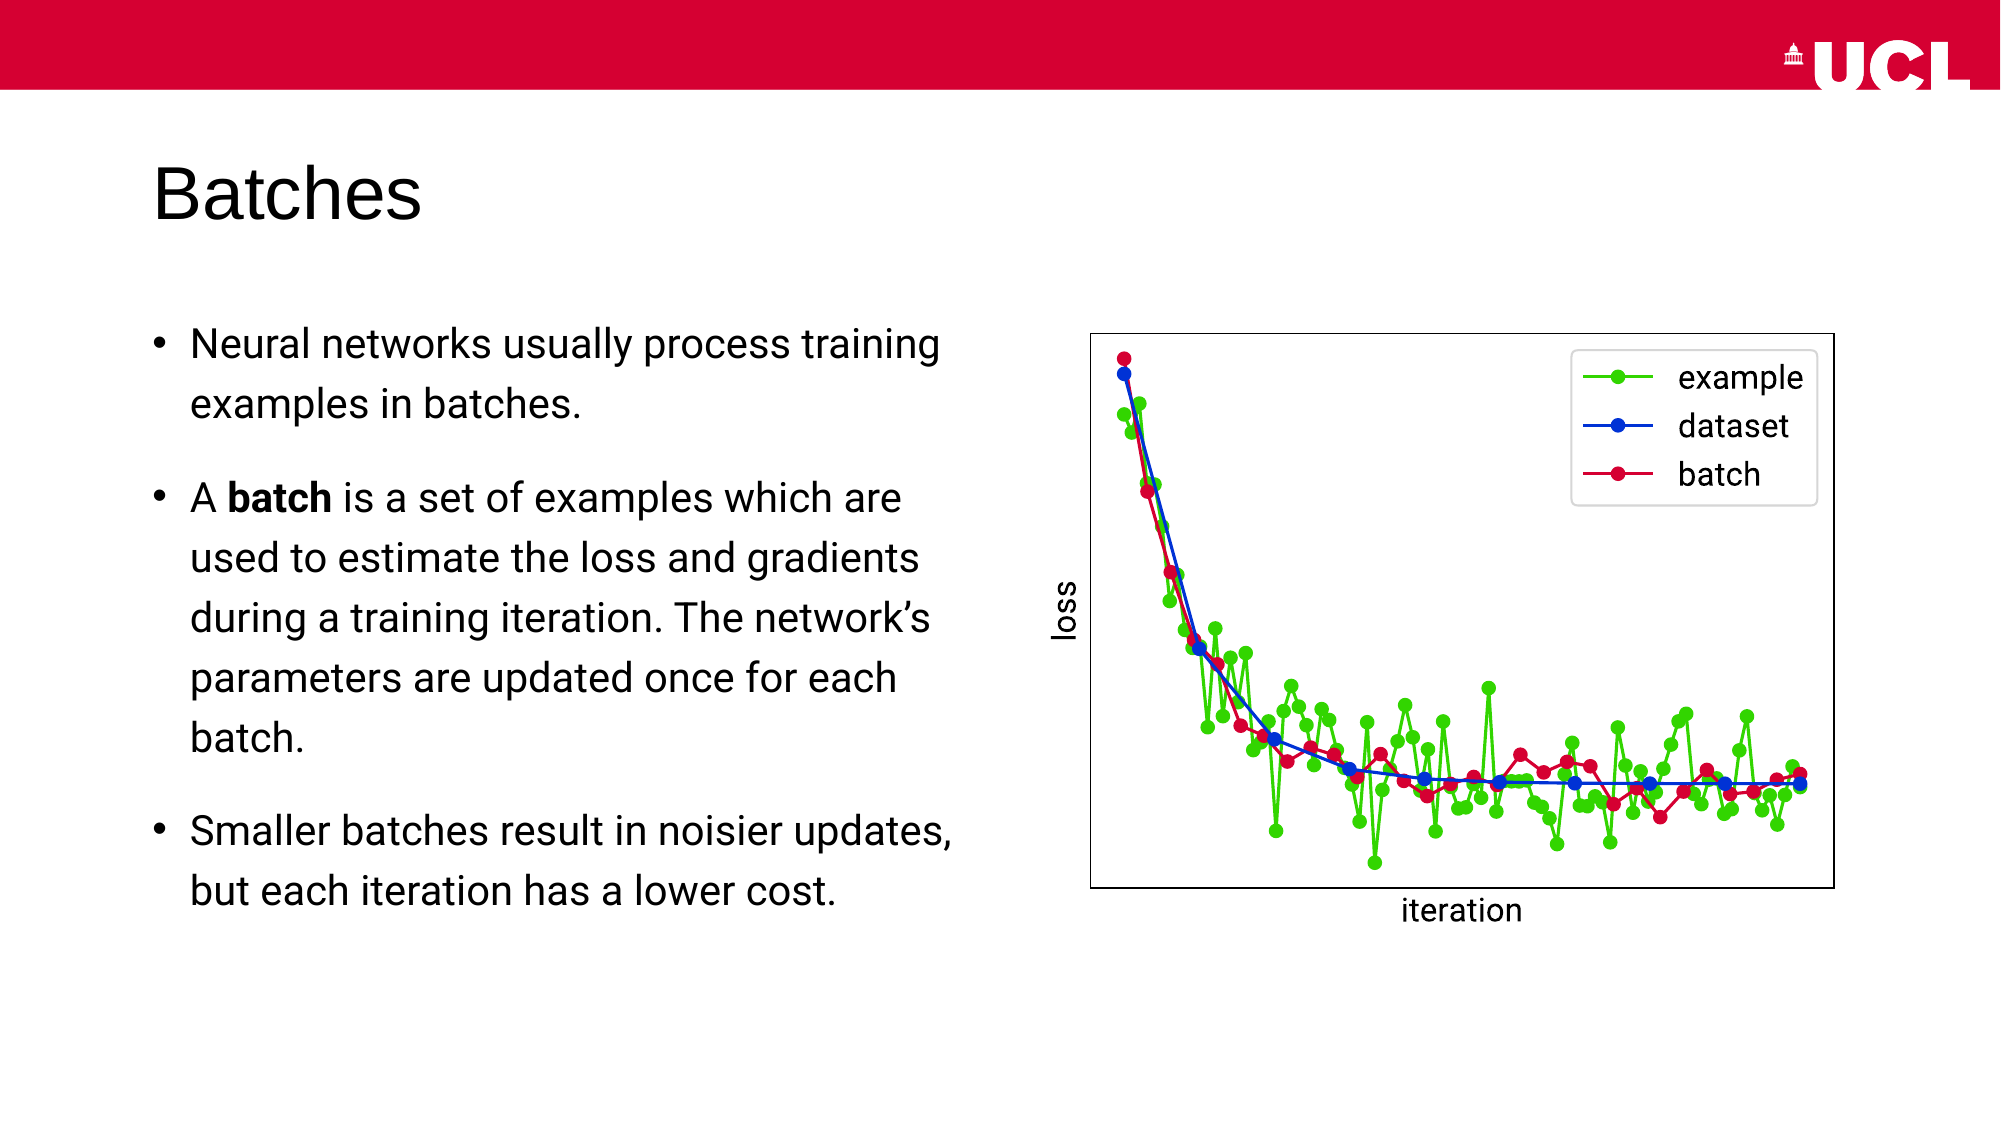

# Batches
Neural networks usually process training examples in batches.
A batch is a set of examples which are used to estimate the loss and gradients during a training iteration. The network’s parameters are updated once for each batch.
Smaller batches result in noisier updates, but each iteration has a lower cost.